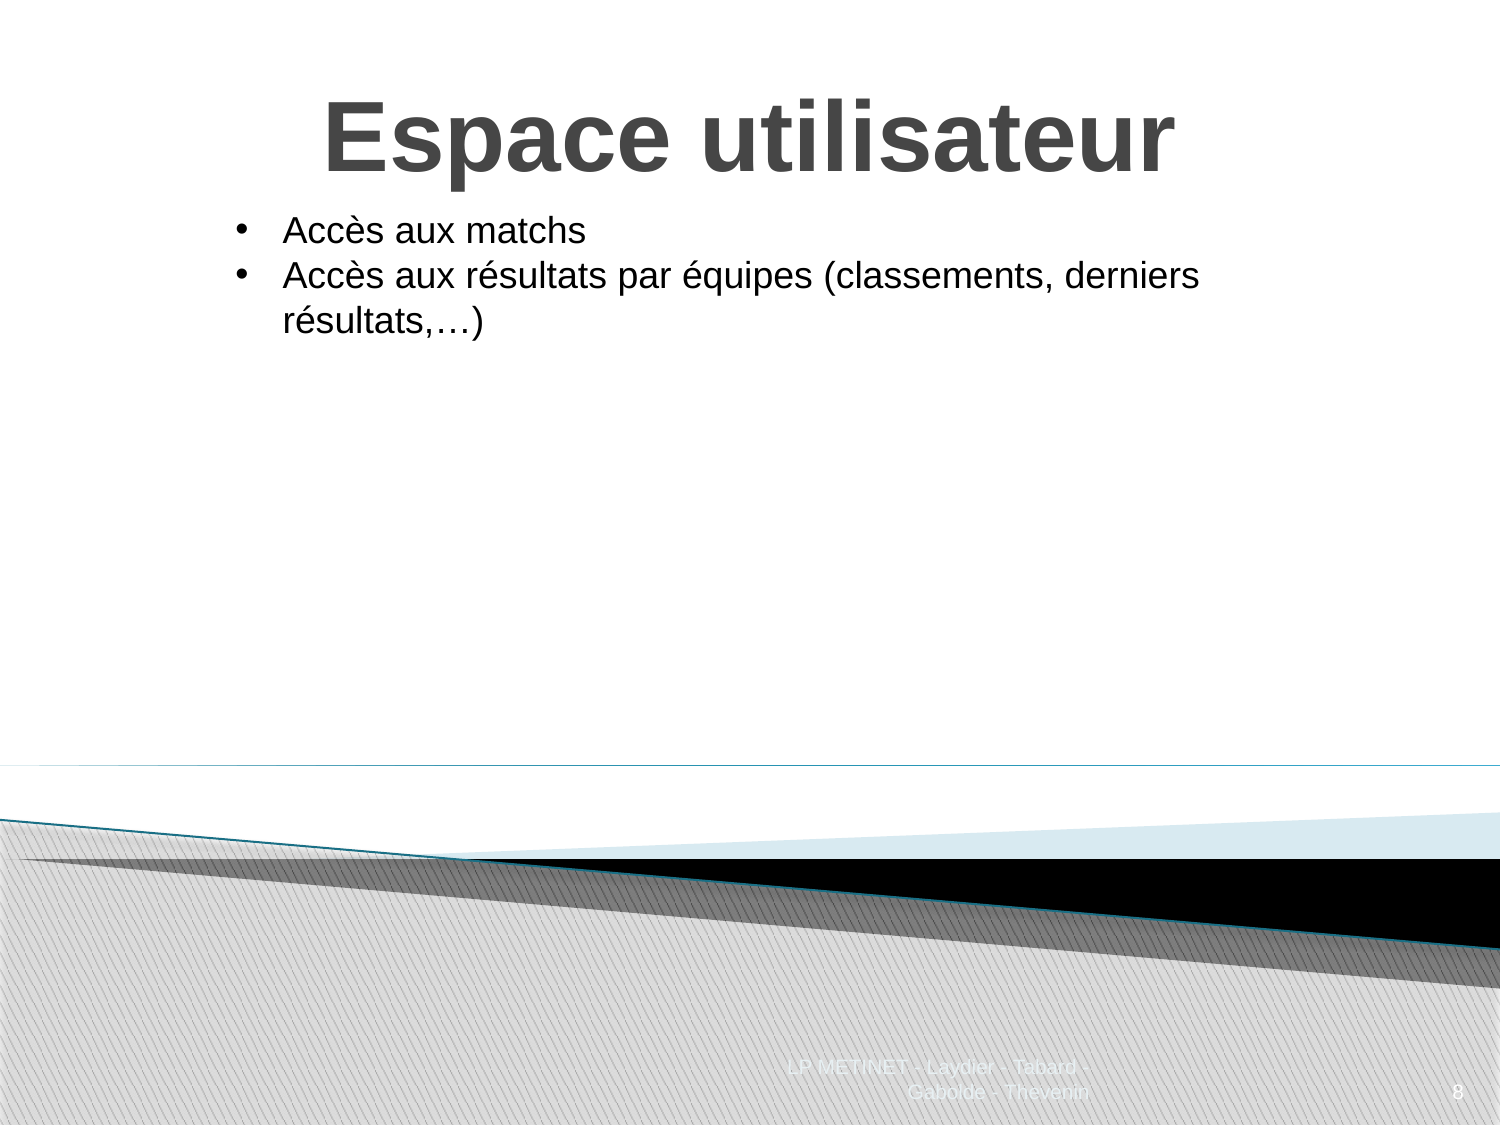

# Espace utilisateur
Accès aux matchs
Accès aux résultats par équipes (classements, derniers résultats,…)

LP METINET - Laydier - Tabard - Gabolde - Thevenin
8